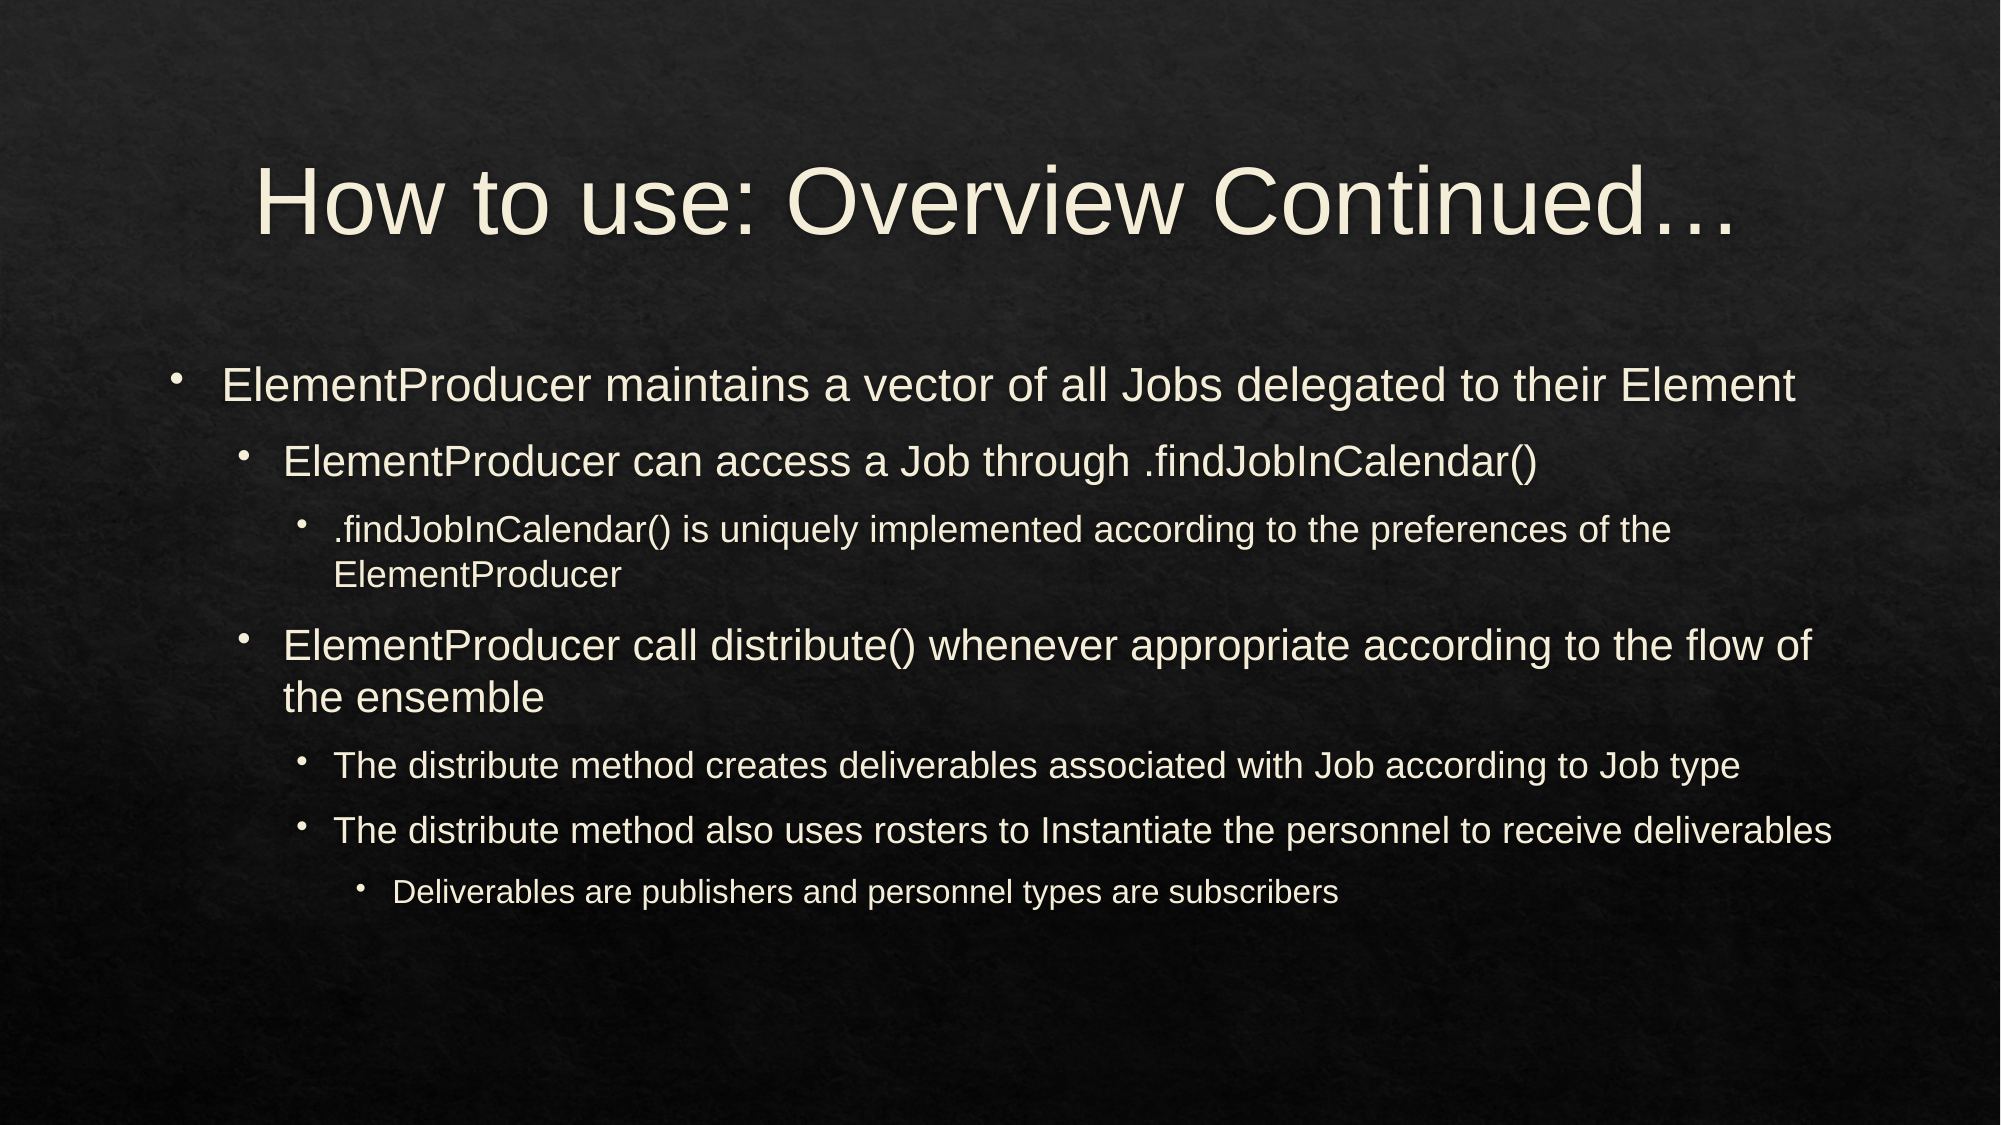

# How to use: Overview Continued…
ElementProducer maintains a vector of all Jobs delegated to their Element
ElementProducer can access a Job through .findJobInCalendar()
.findJobInCalendar() is uniquely implemented according to the preferences of the ElementProducer
ElementProducer call distribute() whenever appropriate according to the flow of the ensemble
The distribute method creates deliverables associated with Job according to Job type
The distribute method also uses rosters to Instantiate the personnel to receive deliverables
Deliverables are publishers and personnel types are subscribers